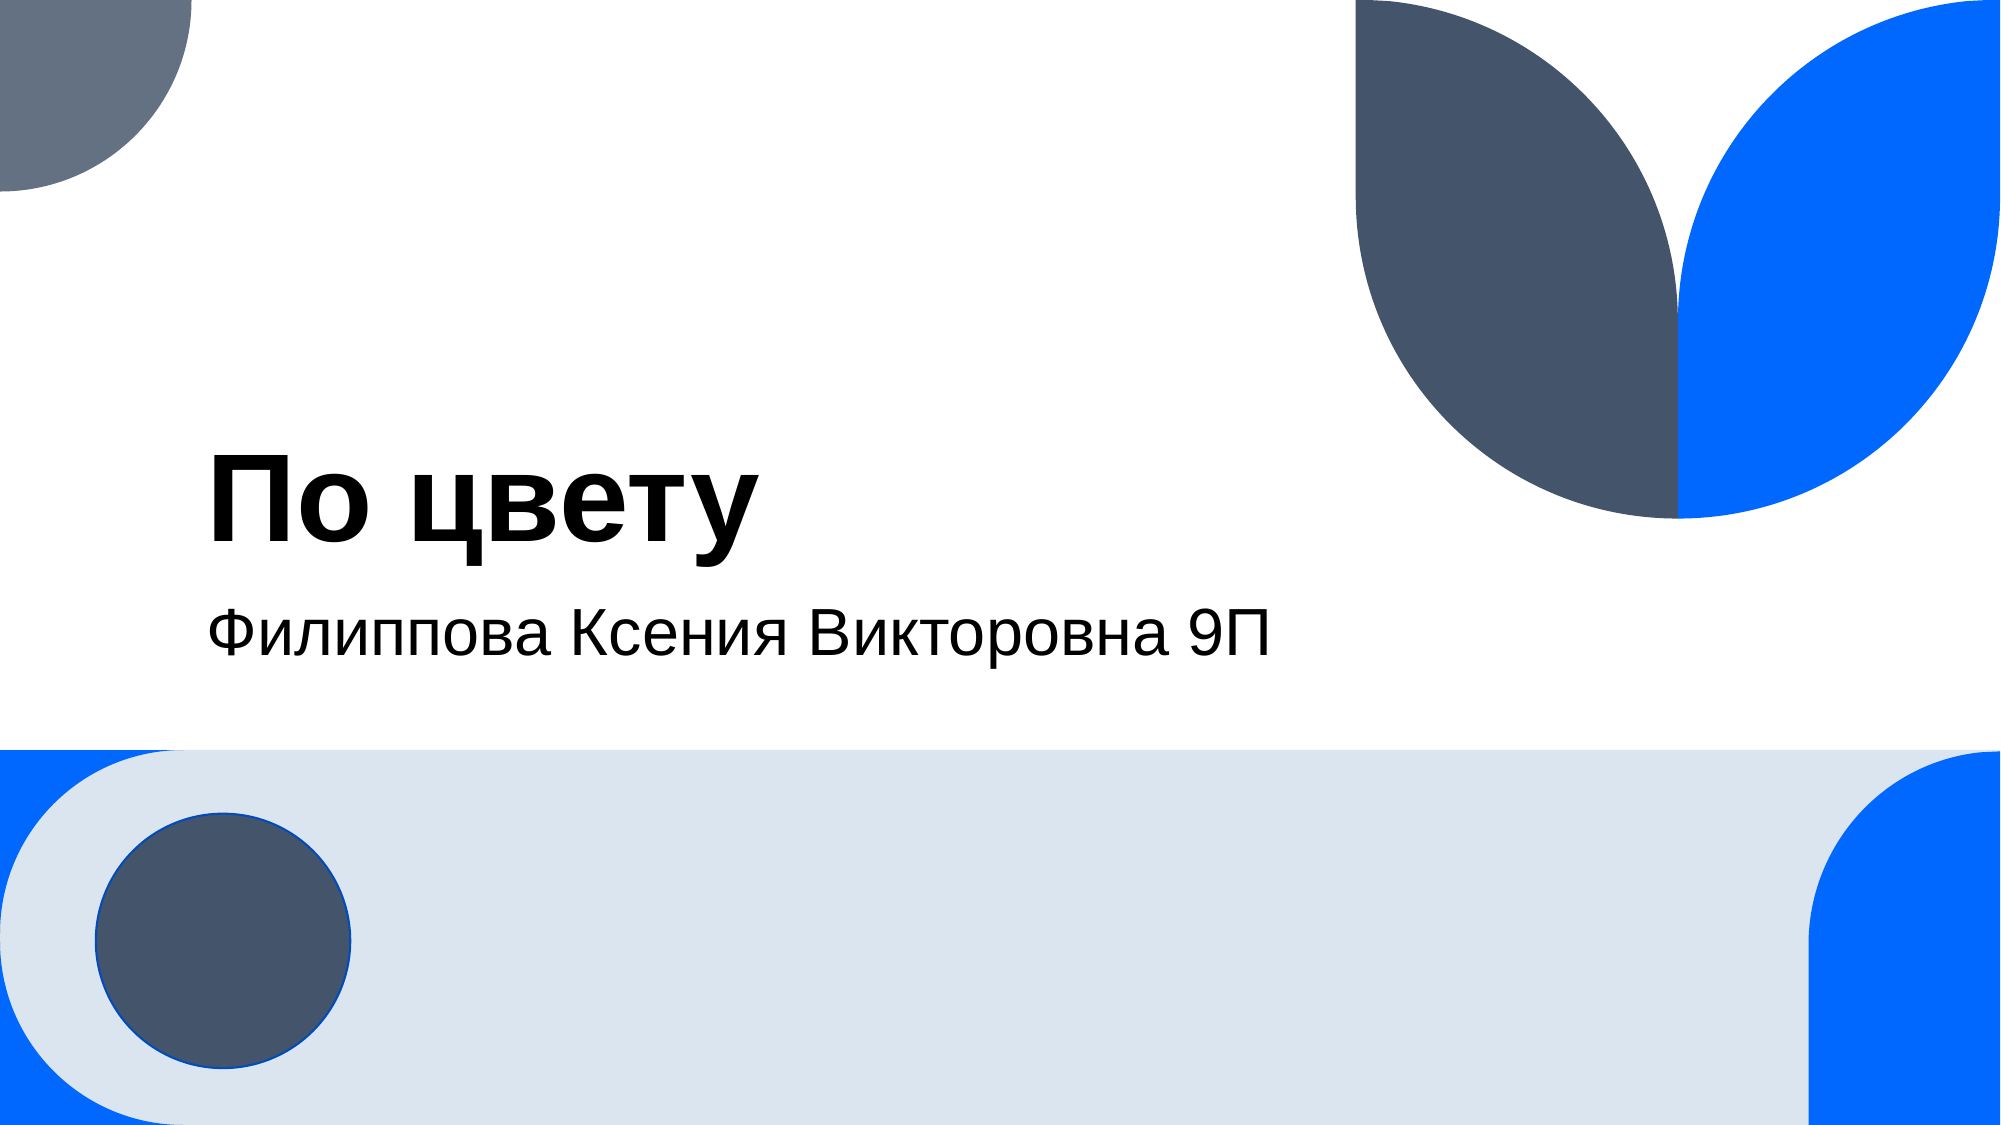

# По цвету
Филиппова Ксения Викторовна 9П